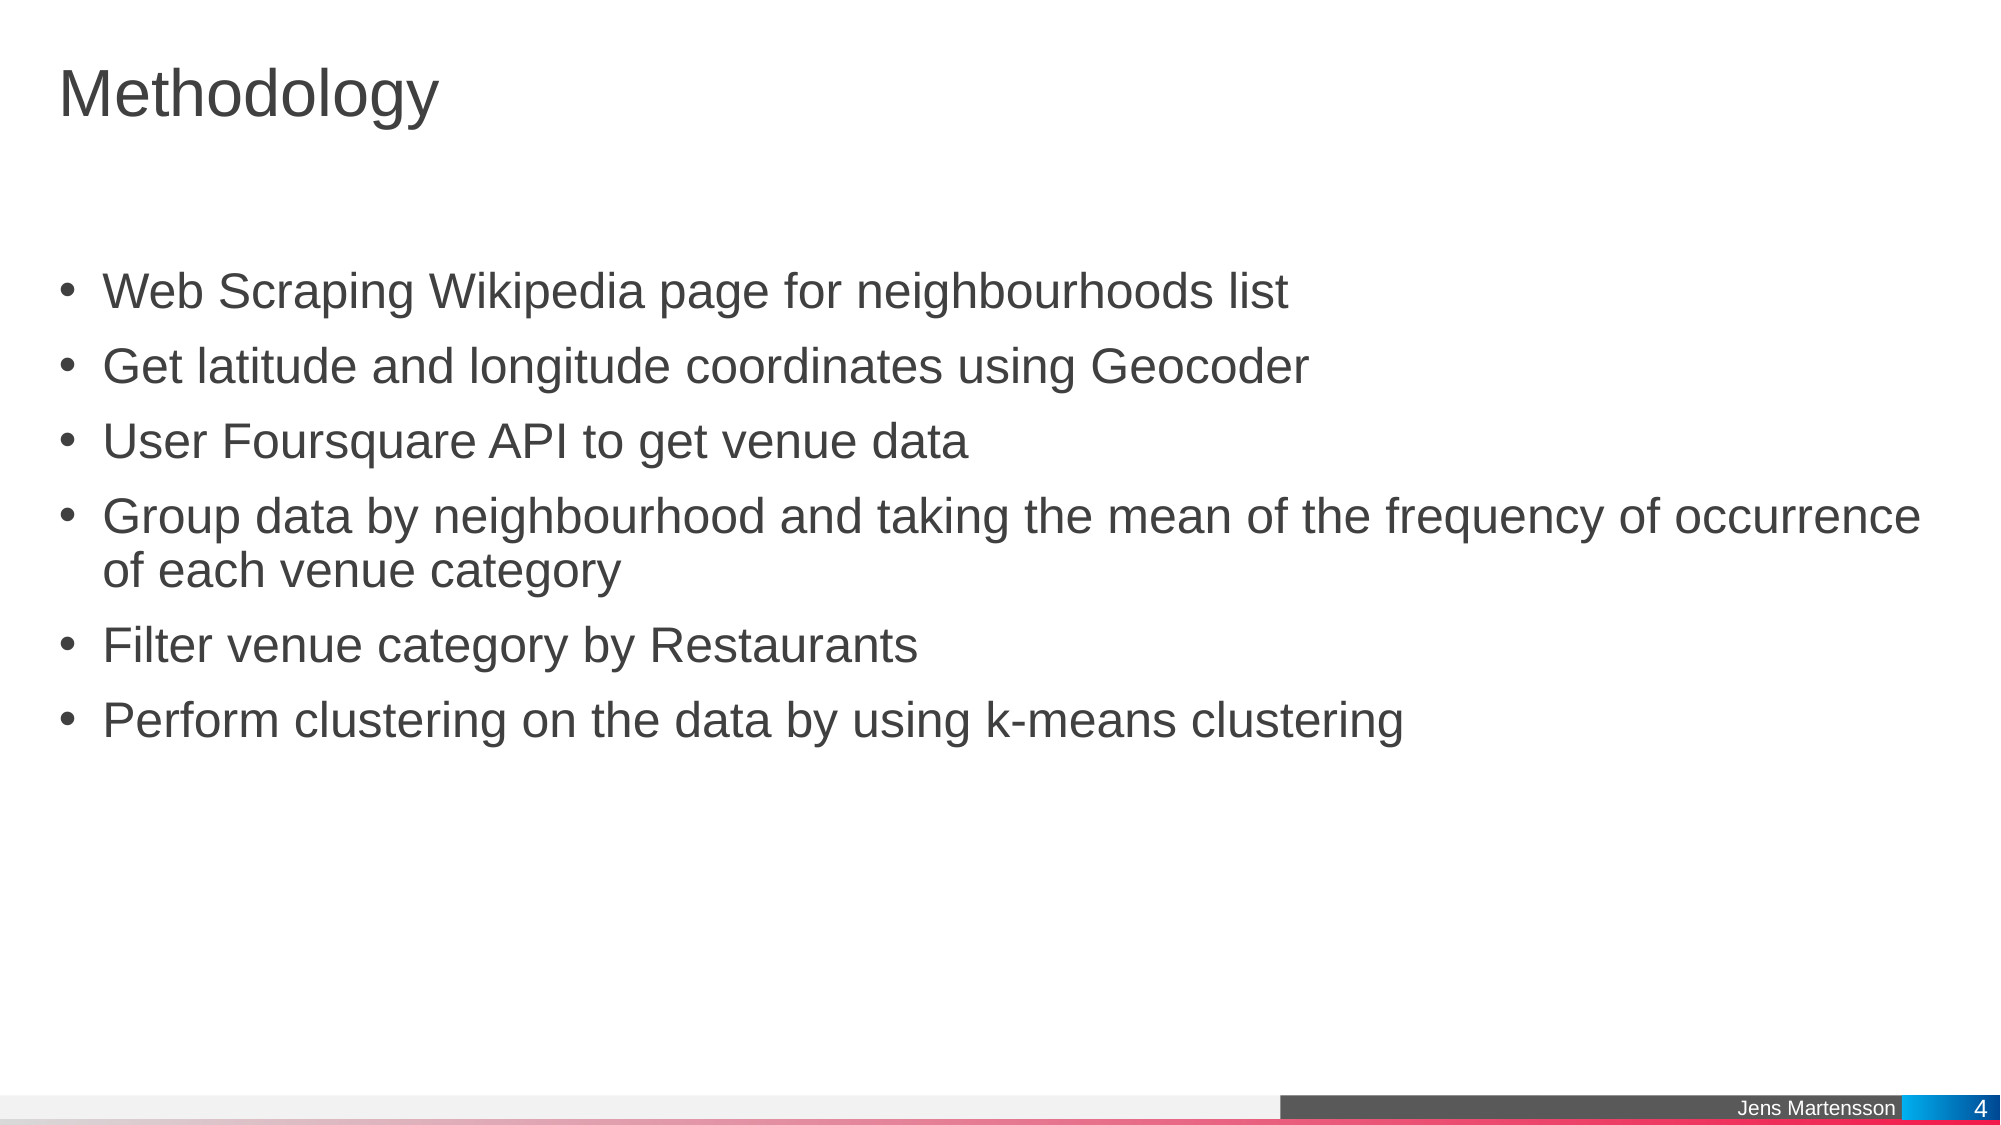

# Methodology
Web Scraping Wikipedia page for neighbourhoods list
Get latitude and longitude coordinates using Geocoder
User Foursquare API to get venue data
Group data by neighbourhood and taking the mean of the frequency of occurrence of each venue category
Filter venue category by Restaurants
Perform clustering on the data by using k-means clustering
4